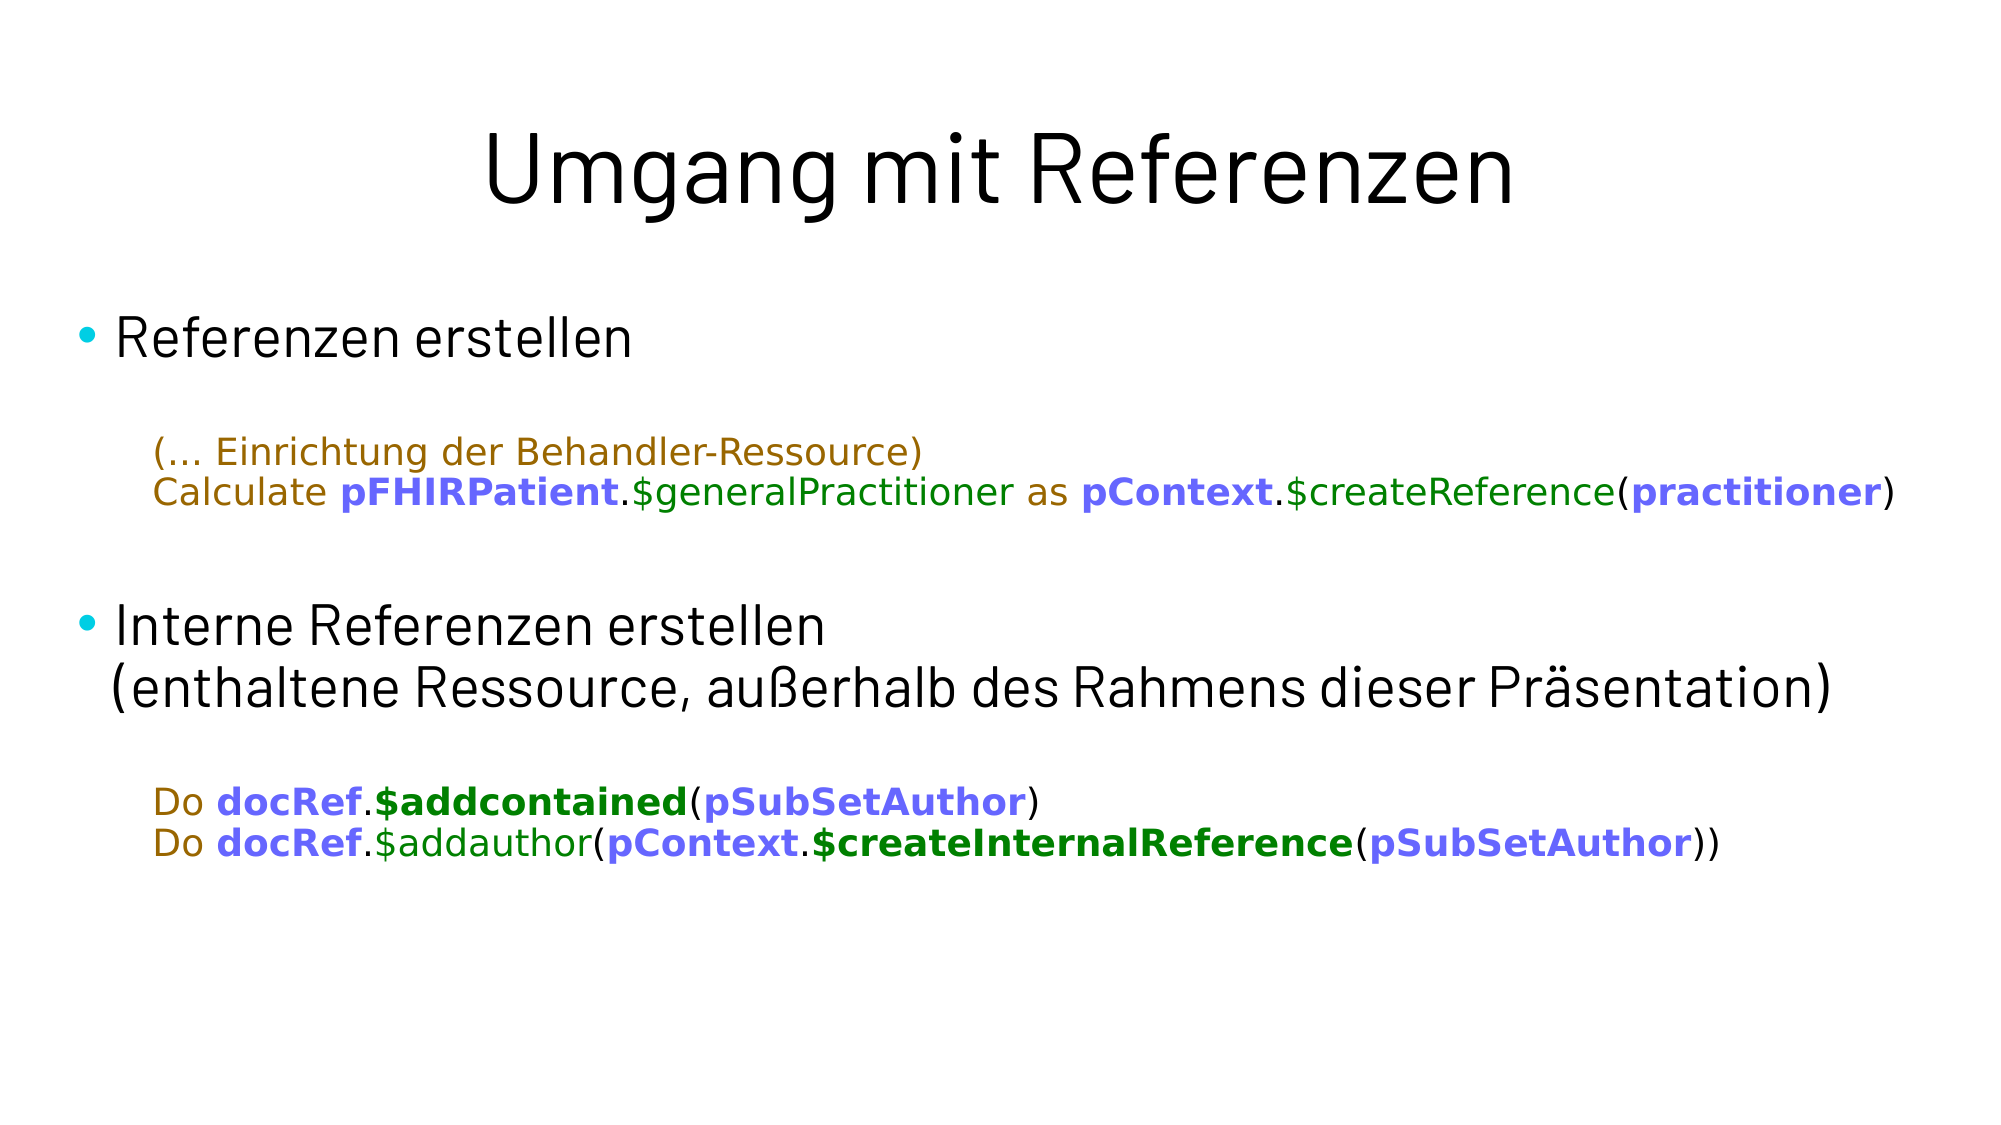

# Umgang mit Referenzen
Referenzen erstellen

(... Einrichtung der Behandler-Ressource)
Calculate pFHIRPatient.$generalPractitioner as pContext.$createReference(practitioner)

Interne Referenzen erstellen
(enthaltene Ressource, außerhalb des Rahmens dieser Präsentation)
Do docRef.$addcontained(pSubSetAuthor)
Do docRef.$addauthor(pContext.$createInternalReference(pSubSetAuthor))